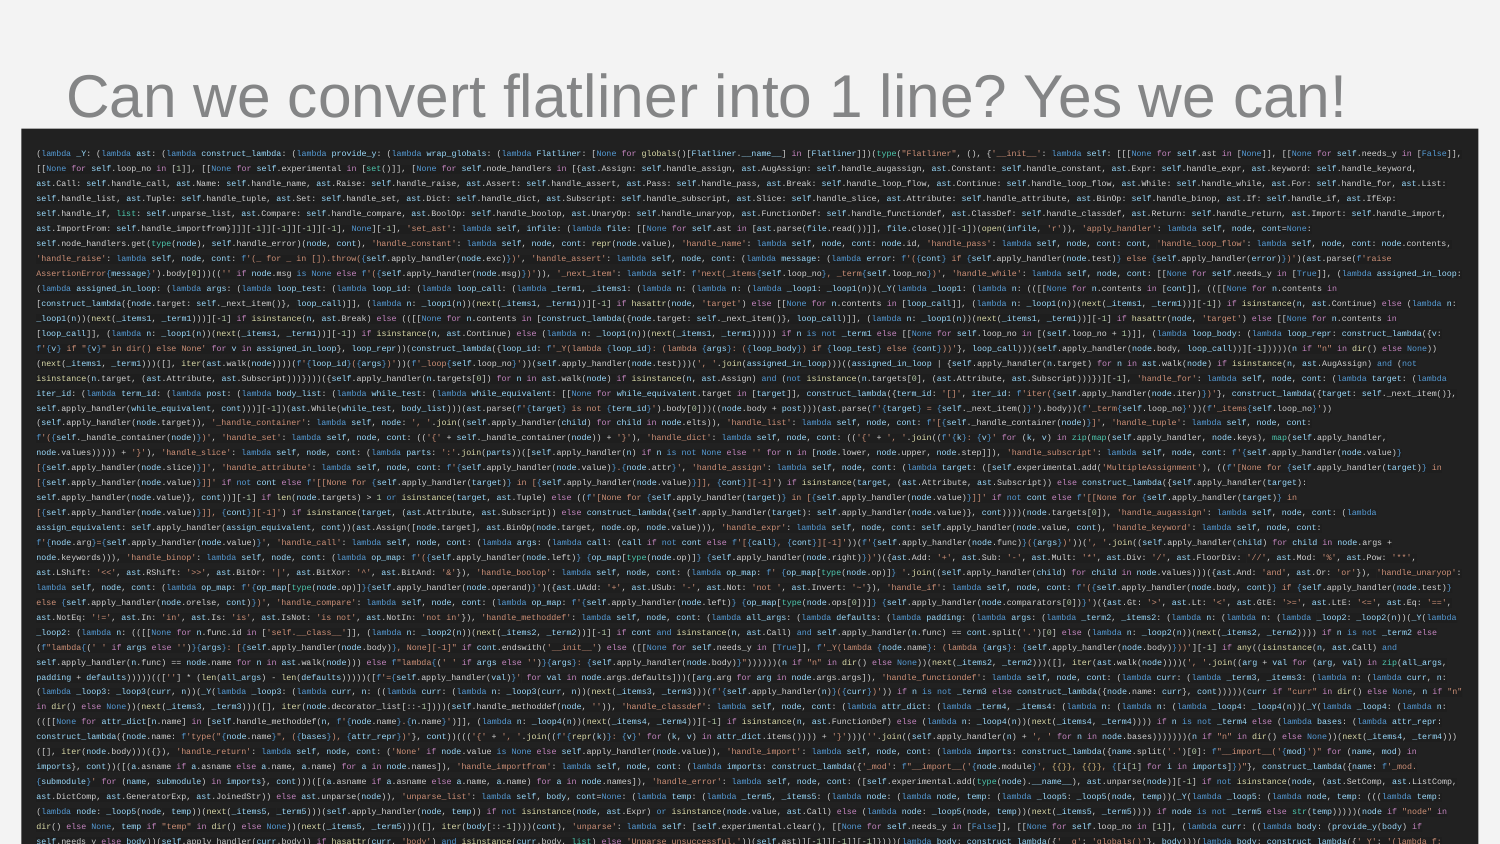

# Can we convert flatliner into 1 line? Yes we can!
(lambda _Y: (lambda ast: (lambda construct_lambda: (lambda provide_y: (lambda wrap_globals: (lambda Flatliner: [None for globals()[Flatliner.__name__] in [Flatliner]])(type("Flatliner", (), {'__init__': lambda self: [[[None for self.ast in [None]], [[None for self.needs_y in [False]], [[None for self.loop_no in [1]], [[None for self.experimental in [set()]], [None for self.node_handlers in [{ast.Assign: self.handle_assign, ast.AugAssign: self.handle_augassign, ast.Constant: self.handle_constant, ast.Expr: self.handle_expr, ast.keyword: self.handle_keyword, ast.Call: self.handle_call, ast.Name: self.handle_name, ast.Raise: self.handle_raise, ast.Assert: self.handle_assert, ast.Pass: self.handle_pass, ast.Break: self.handle_loop_flow, ast.Continue: self.handle_loop_flow, ast.While: self.handle_while, ast.For: self.handle_for, ast.List: self.handle_list, ast.Tuple: self.handle_tuple, ast.Set: self.handle_set, ast.Dict: self.handle_dict, ast.Subscript: self.handle_subscript, ast.Slice: self.handle_slice, ast.Attribute: self.handle_attribute, ast.BinOp: self.handle_binop, ast.If: self.handle_if, ast.IfExp: self.handle_if, list: self.unparse_list, ast.Compare: self.handle_compare, ast.BoolOp: self.handle_boolop, ast.UnaryOp: self.handle_unaryop, ast.FunctionDef: self.handle_functiondef, ast.ClassDef: self.handle_classdef, ast.Return: self.handle_return, ast.Import: self.handle_import, ast.ImportFrom: self.handle_importfrom}]]][-1]][-1]][-1]][-1], None][-1], 'set_ast': lambda self, infile: (lambda file: [[None for self.ast in [ast.parse(file.read())]], file.close()][-1])(open(infile, 'r')), 'apply_handler': lambda self, node, cont=None: self.node_handlers.get(type(node), self.handle_error)(node, cont), 'handle_constant': lambda self, node, cont: repr(node.value), 'handle_name': lambda self, node, cont: node.id, 'handle_pass': lambda self, node, cont: cont, 'handle_loop_flow': lambda self, node, cont: node.contents, 'handle_raise': lambda self, node, cont: f'(_ for _ in []).throw({self.apply_handler(node.exc)})', 'handle_assert': lambda self, node, cont: (lambda message: (lambda error: f'({cont} if {self.apply_handler(node.test)} else {self.apply_handler(error)})')(ast.parse(f'raise AssertionError{message}').body[0]))(('' if node.msg is None else f'({self.apply_handler(node.msg)})')), '_next_item': lambda self: f'next(_items{self.loop_no}, _term{self.loop_no})', 'handle_while': lambda self, node, cont: [[None for self.needs_y in [True]], (lambda assigned_in_loop: (lambda assigned_in_loop: (lambda args: (lambda loop_test: (lambda loop_id: (lambda loop_call: (lambda _term1, _items1: (lambda n: (lambda n: (lambda _loop1: _loop1(n))(_Y(lambda _loop1: (lambda n: (([[None for n.contents in [cont]], (([[None for n.contents in [construct_lambda({node.target: self._next_item()}, loop_call)]], (lambda n: _loop1(n))(next(_items1, _term1))][-1] if hasattr(node, 'target') else [[None for n.contents in [loop_call]], (lambda n: _loop1(n))(next(_items1, _term1))][-1]) if isinstance(n, ast.Continue) else (lambda n: _loop1(n))(next(_items1, _term1)))][-1] if isinstance(n, ast.Break) else (([[None for n.contents in [construct_lambda({node.target: self._next_item()}, loop_call)]], (lambda n: _loop1(n))(next(_items1, _term1))][-1] if hasattr(node, 'target') else [[None for n.contents in [loop_call]], (lambda n: _loop1(n))(next(_items1, _term1))][-1]) if isinstance(n, ast.Continue) else (lambda n: _loop1(n))(next(_items1, _term1))))) if n is not _term1 else [[None for self.loop_no in [(self.loop_no + 1)]], (lambda loop_body: (lambda loop_repr: construct_lambda({v: f'{v} if "{v}" in dir() else None' for v in assigned_in_loop}, loop_repr))(construct_lambda({loop_id: f'_Y(lambda {loop_id}: (lambda {args}: ({loop_body}) if {loop_test} else {cont}))'}, loop_call)))(self.apply_handler(node.body, loop_call))][-1]))))(n if "n" in dir() else None))(next(_items1, _term1)))([], iter(ast.walk(node))))(f'{loop_id}({args})'))(f'_loop{self.loop_no}'))(self.apply_handler(node.test)))(', '.join(assigned_in_loop)))((assigned_in_loop | {self.apply_handler(n.target) for n in ast.walk(node) if isinstance(n, ast.AugAssign) and (not isinstance(n.target, (ast.Attribute, ast.Subscript)))})))({self.apply_handler(n.targets[0]) for n in ast.walk(node) if isinstance(n, ast.Assign) and (not isinstance(n.targets[0], (ast.Attribute, ast.Subscript)))})][-1], 'handle_for': lambda self, node, cont: (lambda target: (lambda iter_id: (lambda term_id: (lambda post: (lambda body_list: (lambda while_test: (lambda while_equivalent: [[None for while_equivalent.target in [target]], construct_lambda({term_id: '[]', iter_id: f'iter({self.apply_handler(node.iter)})'}, construct_lambda({target: self._next_item()}, self.apply_handler(while_equivalent, cont)))][-1])(ast.While(while_test, body_list)))(ast.parse(f'{target} is not {term_id}').body[0]))((node.body + post)))(ast.parse(f'{target} = {self._next_item()}').body))(f'_term{self.loop_no}'))(f'_items{self.loop_no}'))(self.apply_handler(node.target)), '_handle_container': lambda self, node: ', '.join((self.apply_handler(child) for child in node.elts)), 'handle_list': lambda self, node, cont: f'[{self._handle_container(node)}]', 'handle_tuple': lambda self, node, cont: f'({self._handle_container(node)})', 'handle_set': lambda self, node, cont: (('{' + self._handle_container(node)) + '}'), 'handle_dict': lambda self, node, cont: (('{' + ', '.join((f'{k}: {v}' for (k, v) in zip(map(self.apply_handler, node.keys), map(self.apply_handler, node.values))))) + '}'), 'handle_slice': lambda self, node, cont: (lambda parts: ':'.join(parts))([self.apply_handler(n) if n is not None else '' for n in [node.lower, node.upper, node.step]]), 'handle_subscript': lambda self, node, cont: f'{self.apply_handler(node.value)}[{self.apply_handler(node.slice)}]', 'handle_attribute': lambda self, node, cont: f'{self.apply_handler(node.value)}.{node.attr}', 'handle_assign': lambda self, node, cont: (lambda target: ([self.experimental.add('MultipleAssignment'), ((f'[None for {self.apply_handler(target)} in [{self.apply_handler(node.value)}]]' if not cont else f'[[None for {self.apply_handler(target)} in [{self.apply_handler(node.value)}]], {cont}][-1]') if isinstance(target, (ast.Attribute, ast.Subscript)) else construct_lambda({self.apply_handler(target): self.apply_handler(node.value)}, cont))][-1] if len(node.targets) > 1 or isinstance(target, ast.Tuple) else ((f'[None for {self.apply_handler(target)} in [{self.apply_handler(node.value)}]]' if not cont else f'[[None for {self.apply_handler(target)} in [{self.apply_handler(node.value)}]], {cont}][-1]') if isinstance(target, (ast.Attribute, ast.Subscript)) else construct_lambda({self.apply_handler(target): self.apply_handler(node.value)}, cont))))(node.targets[0]), 'handle_augassign': lambda self, node, cont: (lambda assign_equivalent: self.apply_handler(assign_equivalent, cont))(ast.Assign([node.target], ast.BinOp(node.target, node.op, node.value))), 'handle_expr': lambda self, node, cont: self.apply_handler(node.value, cont), 'handle_keyword': lambda self, node, cont: f'{node.arg}={self.apply_handler(node.value)}', 'handle_call': lambda self, node, cont: (lambda args: (lambda call: (call if not cont else f'[{call}, {cont}][-1]'))(f'{self.apply_handler(node.func)}({args})'))(', '.join((self.apply_handler(child) for child in node.args + node.keywords))), 'handle_binop': lambda self, node, cont: (lambda op_map: f'({self.apply_handler(node.left)} {op_map[type(node.op)]} {self.apply_handler(node.right)})')({ast.Add: '+', ast.Sub: '-', ast.Mult: '*', ast.Div: '/', ast.FloorDiv: '//', ast.Mod: '%', ast.Pow: '**', ast.LShift: '<<', ast.RShift: '>>', ast.BitOr: '|', ast.BitXor: '^', ast.BitAnd: '&'}), 'handle_boolop': lambda self, node, cont: (lambda op_map: f' {op_map[type(node.op)]} '.join((self.apply_handler(child) for child in node.values)))({ast.And: 'and', ast.Or: 'or'}), 'handle_unaryop': lambda self, node, cont: (lambda op_map: f'{op_map[type(node.op)]}{self.apply_handler(node.operand)}')({ast.UAdd: '+', ast.USub: '-', ast.Not: 'not ', ast.Invert: '~'}), 'handle_if': lambda self, node, cont: f'({self.apply_handler(node.body, cont)} if {self.apply_handler(node.test)} else {self.apply_handler(node.orelse, cont)})', 'handle_compare': lambda self, node, cont: (lambda op_map: f'{self.apply_handler(node.left)} {op_map[type(node.ops[0])]} {self.apply_handler(node.comparators[0])}')({ast.Gt: '>', ast.Lt: '<', ast.GtE: '>=', ast.LtE: '<=', ast.Eq: '==', ast.NotEq: '!=', ast.In: 'in', ast.Is: 'is', ast.IsNot: 'is not', ast.NotIn: 'not in'}), 'handle_methoddef': lambda self, node, cont: (lambda all_args: (lambda defaults: (lambda padding: (lambda args: (lambda _term2, _items2: (lambda n: (lambda n: (lambda _loop2: _loop2(n))(_Y(lambda _loop2: (lambda n: (([[None for n.func.id in ['self.__class__']], (lambda n: _loop2(n))(next(_items2, _term2))][-1] if cont and isinstance(n, ast.Call) and self.apply_handler(n.func) == cont.split('.')[0] else (lambda n: _loop2(n))(next(_items2, _term2)))) if n is not _term2 else (f"lambda{(' ' if args else '')}{args}: [{self.apply_handler(node.body)}, None][-1]" if cont.endswith('__init__') else ([[None for self.needs_y in [True]], f'_Y(lambda {node.name}: (lambda {args}: {self.apply_handler(node.body)}))'][-1] if any((isinstance(n, ast.Call) and self.apply_handler(n.func) == node.name for n in ast.walk(node))) else f"lambda{(' ' if args else '')}{args}: {self.apply_handler(node.body)}"))))))(n if "n" in dir() else None))(next(_items2, _term2)))([], iter(ast.walk(node))))(', '.join((arg + val for (arg, val) in zip(all_args, padding + defaults)))))(([''] * (len(all_args) - len(defaults)))))([f'={self.apply_handler(val)}' for val in node.args.defaults]))([arg.arg for arg in node.args.args]), 'handle_functiondef': lambda self, node, cont: (lambda curr: (lambda _term3, _items3: (lambda n: (lambda curr, n: (lambda _loop3: _loop3(curr, n))(_Y(lambda _loop3: (lambda curr, n: ((lambda curr: (lambda n: _loop3(curr, n))(next(_items3, _term3)))(f'{self.apply_handler(n)}({curr})')) if n is not _term3 else construct_lambda({node.name: curr}, cont)))))(curr if "curr" in dir() else None, n if "n" in dir() else None))(next(_items3, _term3)))([], iter(node.decorator_list[::-1])))(self.handle_methoddef(node, '')), 'handle_classdef': lambda self, node, cont: (lambda attr_dict: (lambda _term4, _items4: (lambda n: (lambda n: (lambda _loop4: _loop4(n))(_Y(lambda _loop4: (lambda n: (([[None for attr_dict[n.name] in [self.handle_methoddef(n, f'{node.name}.{n.name}')]], (lambda n: _loop4(n))(next(_items4, _term4))][-1] if isinstance(n, ast.FunctionDef) else (lambda n: _loop4(n))(next(_items4, _term4)))) if n is not _term4 else (lambda bases: (lambda attr_repr: construct_lambda({node.name: f'type("{node.name}", ({bases}), {attr_repr})'}, cont))((('{' + ', '.join((f'{repr(k)}: {v}' for (k, v) in attr_dict.items()))) + '}')))(''.join((self.apply_handler(n) + ', ' for n in node.bases)))))))(n if "n" in dir() else None))(next(_items4, _term4)))([], iter(node.body)))({}), 'handle_return': lambda self, node, cont: ('None' if node.value is None else self.apply_handler(node.value)), 'handle_import': lambda self, node, cont: (lambda imports: construct_lambda({name.split('.')[0]: f"__import__('{mod}')" for (name, mod) in imports}, cont))([(a.asname if a.asname else a.name, a.name) for a in node.names]), 'handle_importfrom': lambda self, node, cont: (lambda imports: construct_lambda({'_mod': f"__import__('{node.module}', {{}}, {{}}, {[i[1] for i in imports]})"}, construct_lambda({name: f'_mod.{submodule}' for (name, submodule) in imports}, cont)))([(a.asname if a.asname else a.name, a.name) for a in node.names]), 'handle_error': lambda self, node, cont: ([self.experimental.add(type(node).__name__), ast.unparse(node)][-1] if not isinstance(node, (ast.SetComp, ast.ListComp, ast.DictComp, ast.GeneratorExp, ast.JoinedStr)) else ast.unparse(node)), 'unparse_list': lambda self, body, cont=None: (lambda temp: (lambda _term5, _items5: (lambda node: (lambda node, temp: (lambda _loop5: _loop5(node, temp))(_Y(lambda _loop5: (lambda node, temp: (((lambda temp: (lambda node: _loop5(node, temp))(next(_items5, _term5)))(self.apply_handler(node, temp)) if not isinstance(node, ast.Expr) or isinstance(node.value, ast.Call) else (lambda node: _loop5(node, temp))(next(_items5, _term5)))) if node is not _term5 else str(temp)))))(node if "node" in dir() else None, temp if "temp" in dir() else None))(next(_items5, _term5)))([], iter(body[::-1])))(cont), 'unparse': lambda self: [self.experimental.clear(), [[None for self.needs_y in [False]], [[None for self.loop_no in [1]], (lambda curr: ((lambda body: (provide_y(body) if self.needs_y else body))(self.apply_handler(curr.body)) if hasattr(curr, 'body') and isinstance(curr.body, list) else 'Unparse unsuccessful.'))(self.ast)][-1]][-1]][-1]})))(lambda body: construct_lambda({'__g': 'globals()'}, body)))(lambda body: construct_lambda({'_Y': '(lambda f: (lambda x: x(x))(lambda y: f(lambda *args: y(y)(*args))))'}, body)))(lambda vals, body='{}': f"(lambda {', '.join(vals.keys())}: {body})({', '.join(vals.values())})"))(__import__('ast')))((lambda f: (lambda x: x(x))(lambda y: f(lambda *args: y(y)(*args)))))
Time for func1: 13.504512035 (30x slower, but 30x cooler!)